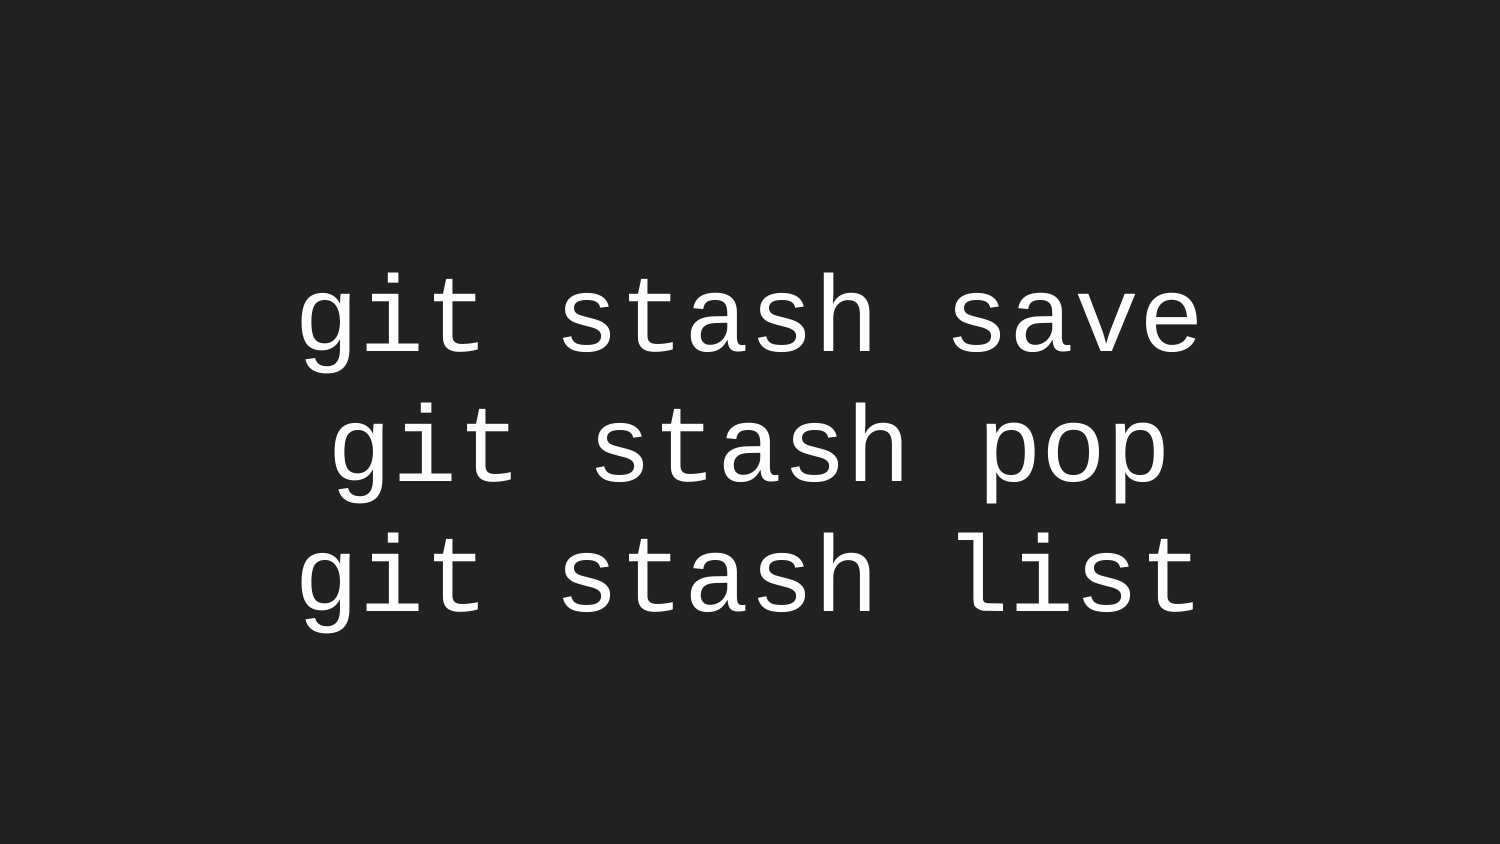

git stash save
git stash pop
git stash list